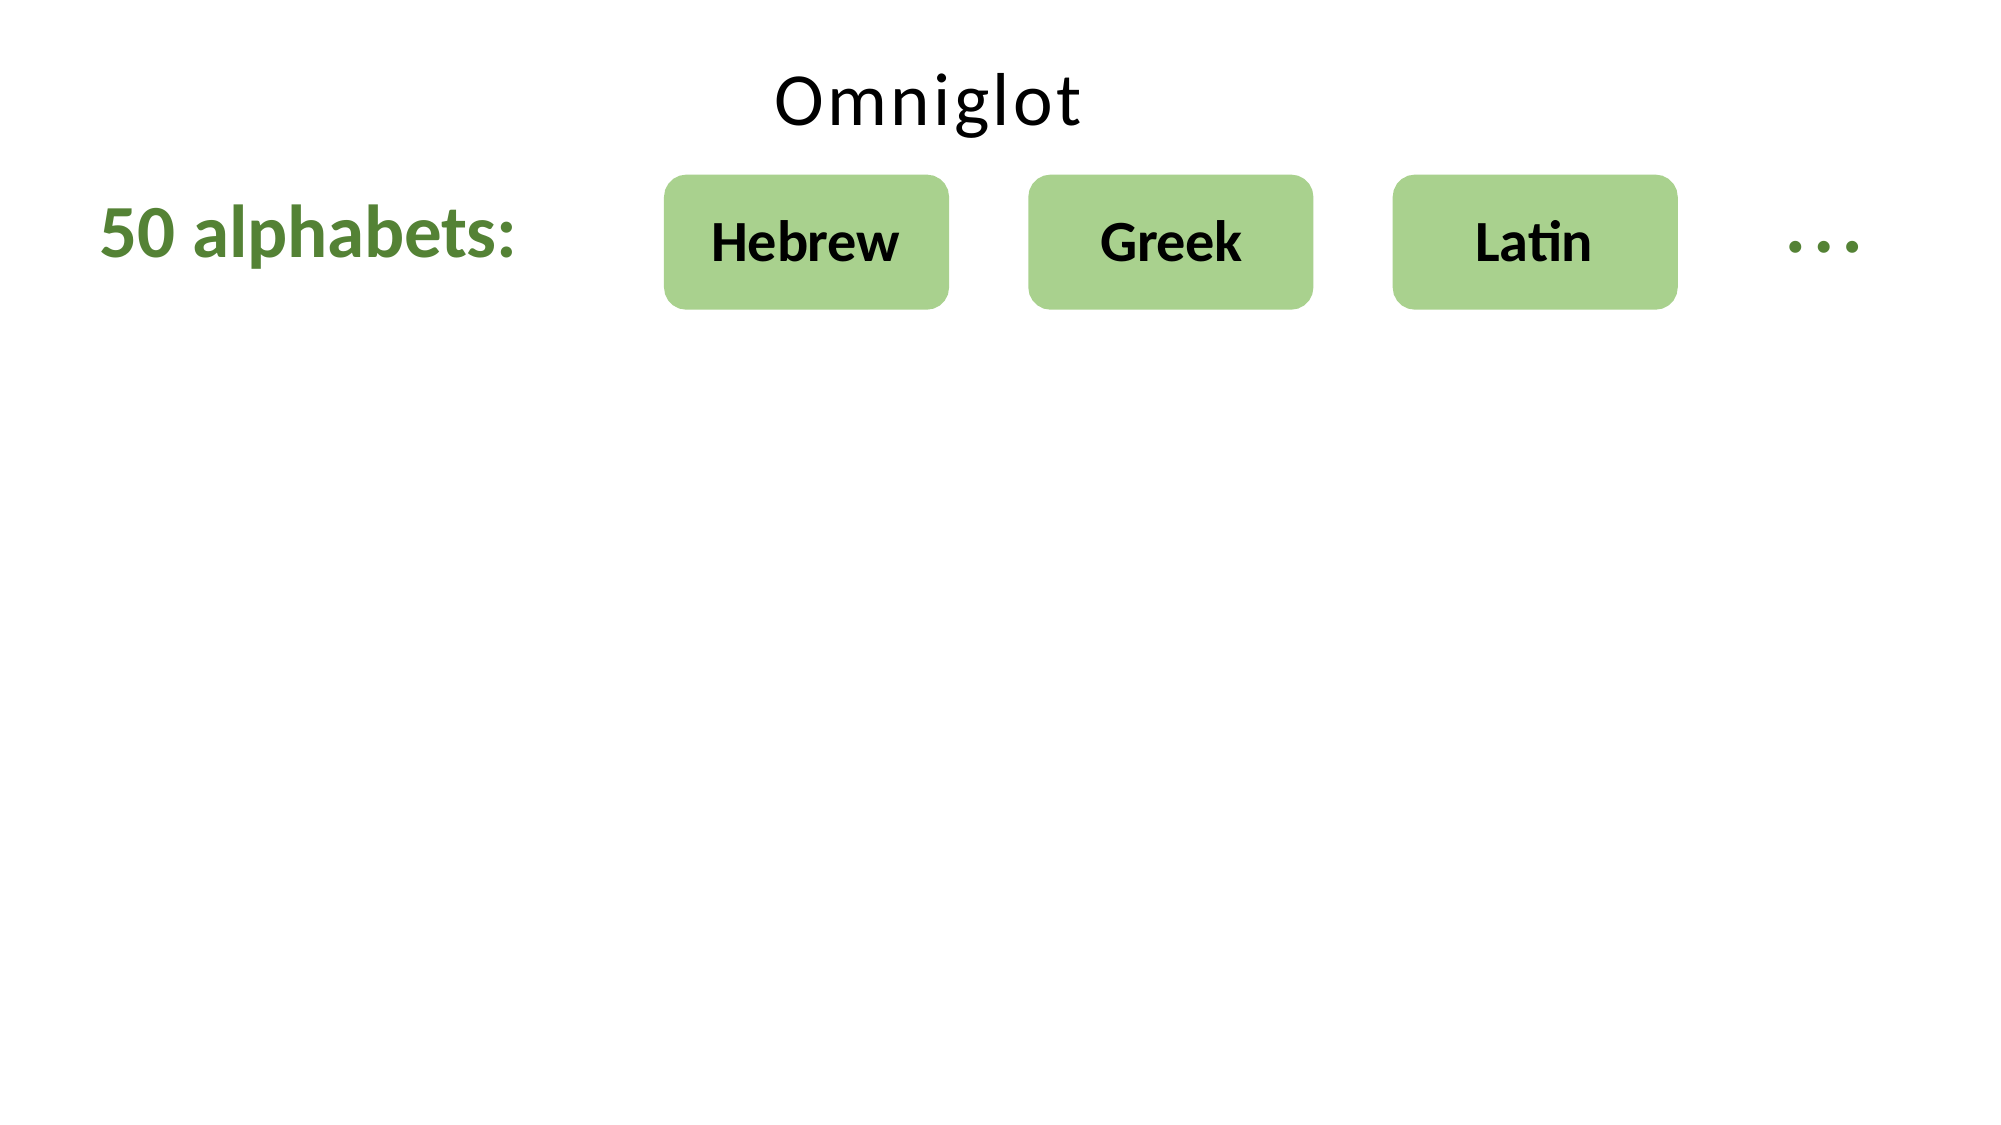

# Omniglot

⋯
50 alphabets:
Hebrew	Greek
Latin